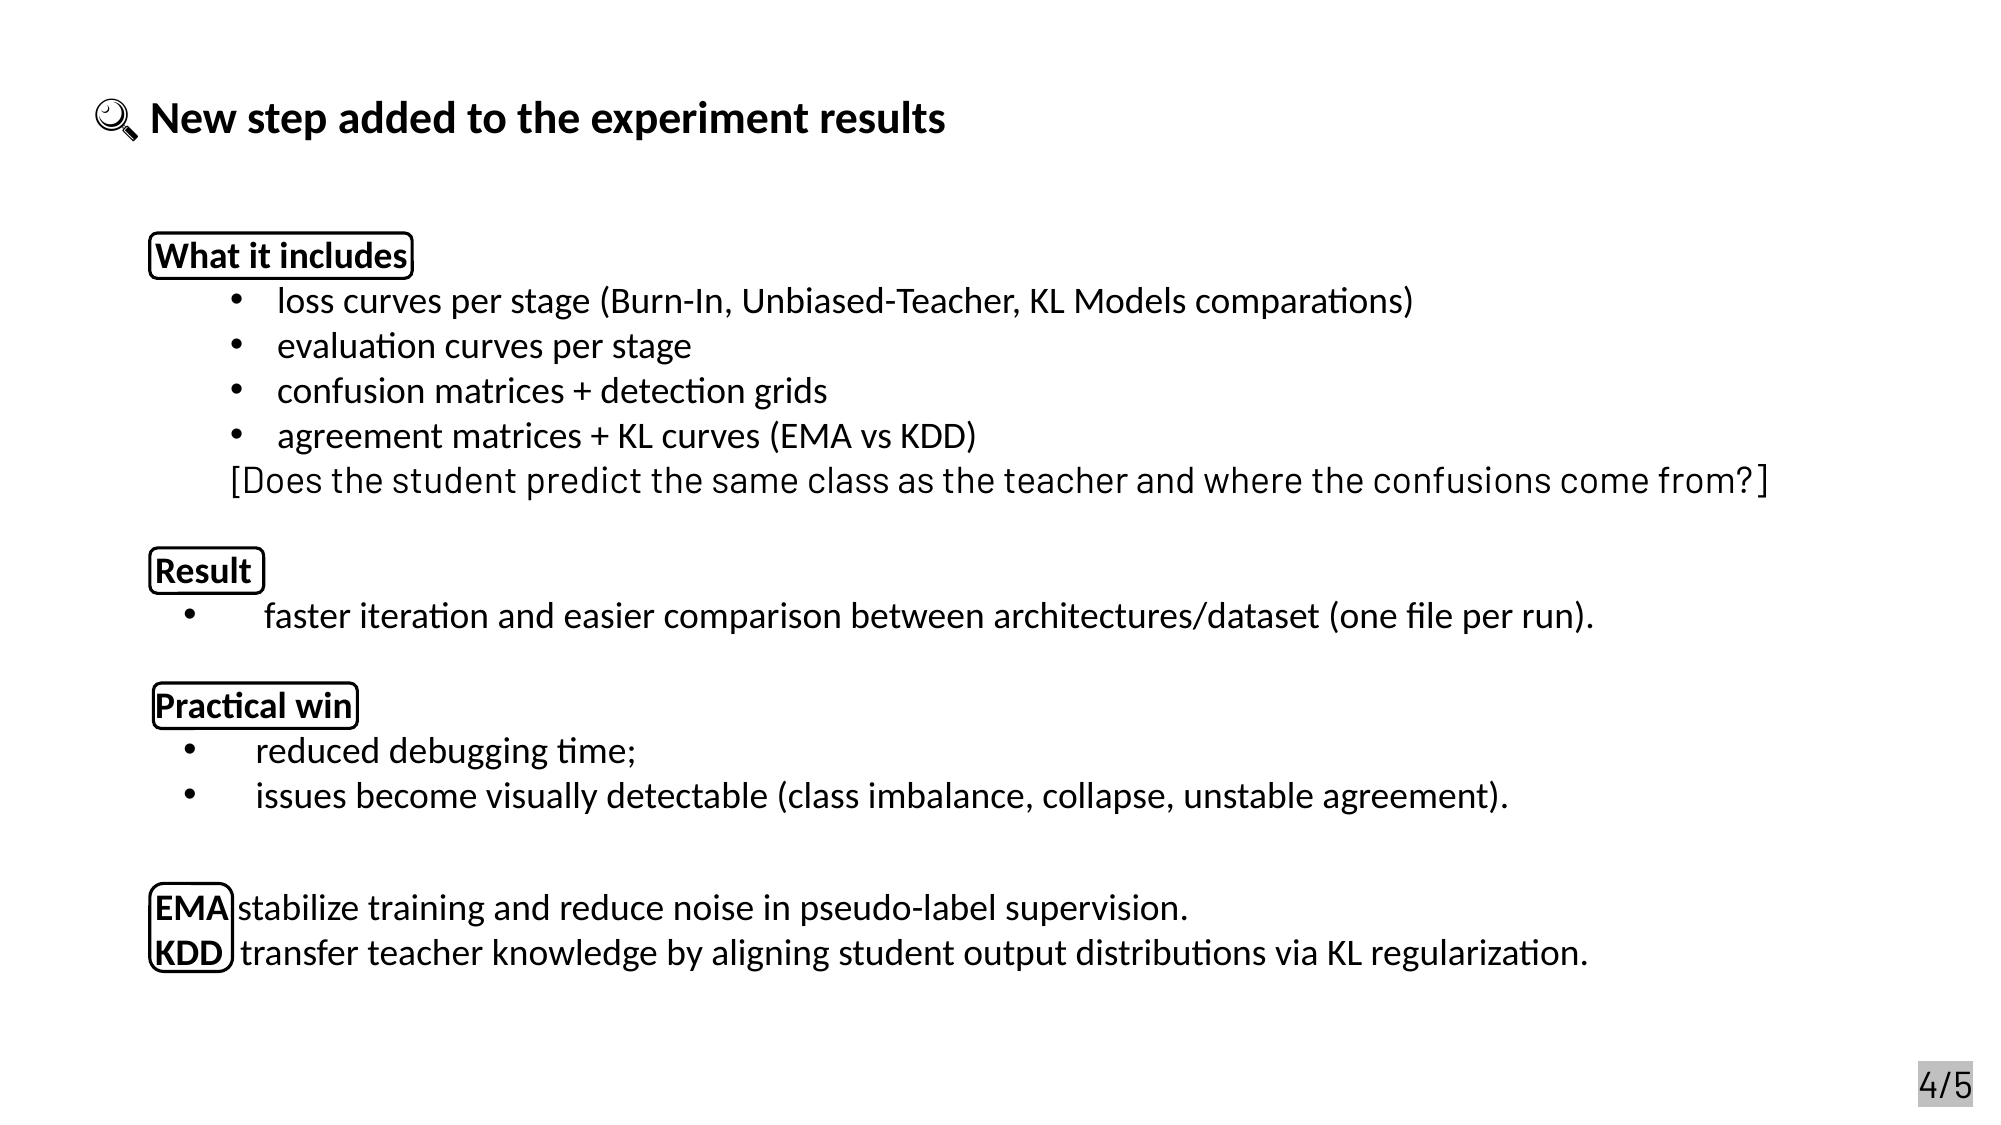

🔍 New step added to the experiment results
What it includes
loss curves per stage (Burn-In, Unbiased-Teacher, KL Models comparations)
evaluation curves per stage
confusion matrices + detection grids
agreement matrices + KL curves (EMA vs KDD)
[Does the student predict the same class as the teacher and where the confusions come from?]

Result
    faster iteration and easier comparison between architectures/dataset (one file per run).

Practical win
   reduced debugging time;
   issues become visually detectable (class imbalance, collapse, unstable agreement).

EMA stabilize training and reduce noise in pseudo-label supervision.
KDD  transfer teacher knowledge by aligning student output distributions via KL regularization.

4/5